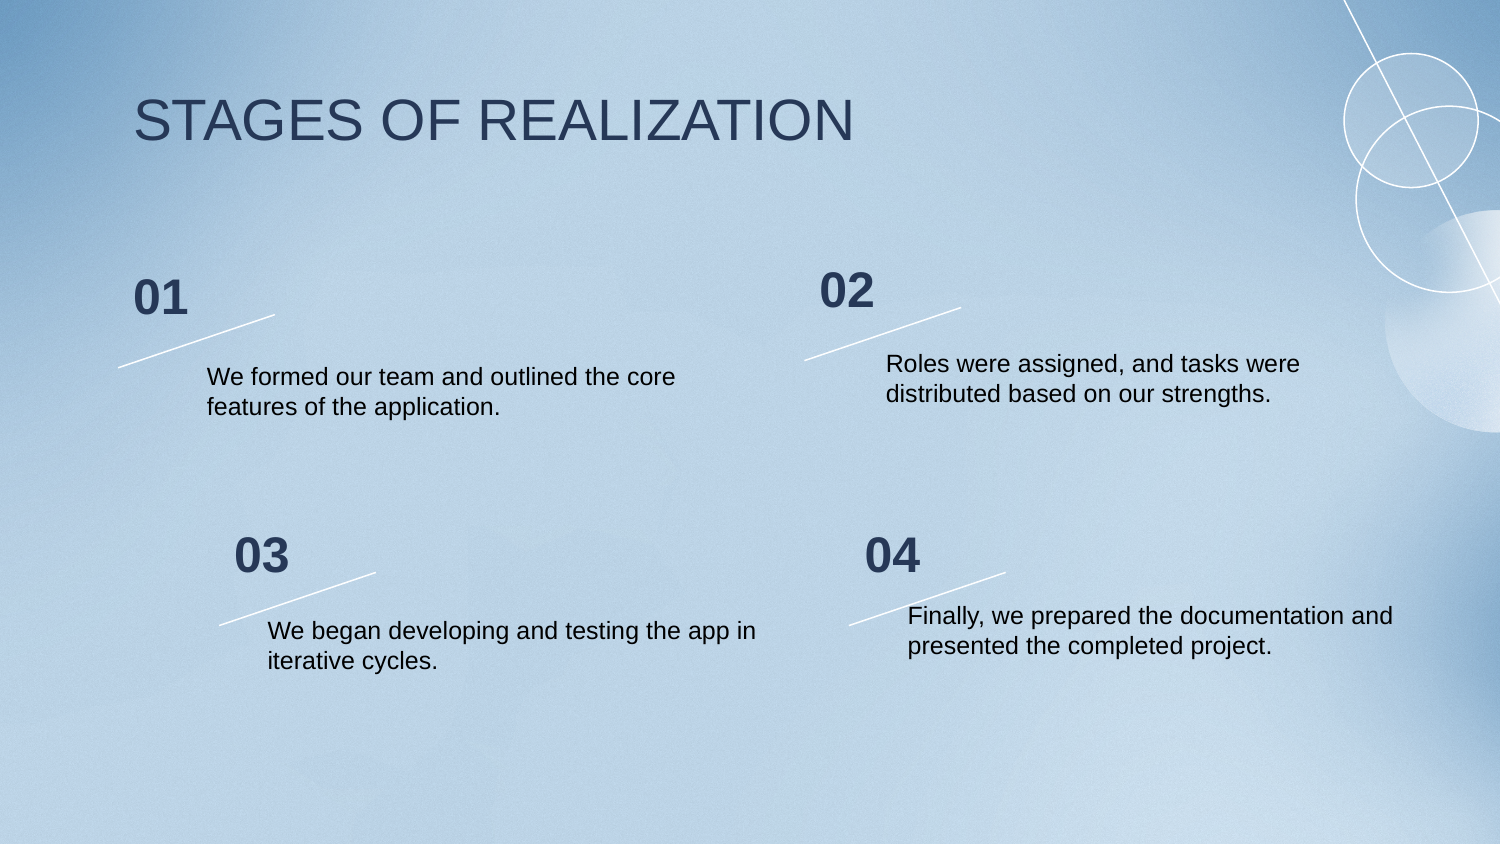

# STAGES OF REALIZATION
02
01
Roles were assigned, and tasks were distributed based on our strengths.
We formed our team and outlined the core features of the application.
04
03
Finally, we prepared the documentation and presented the completed project.
We began developing and testing the app in iterative cycles.